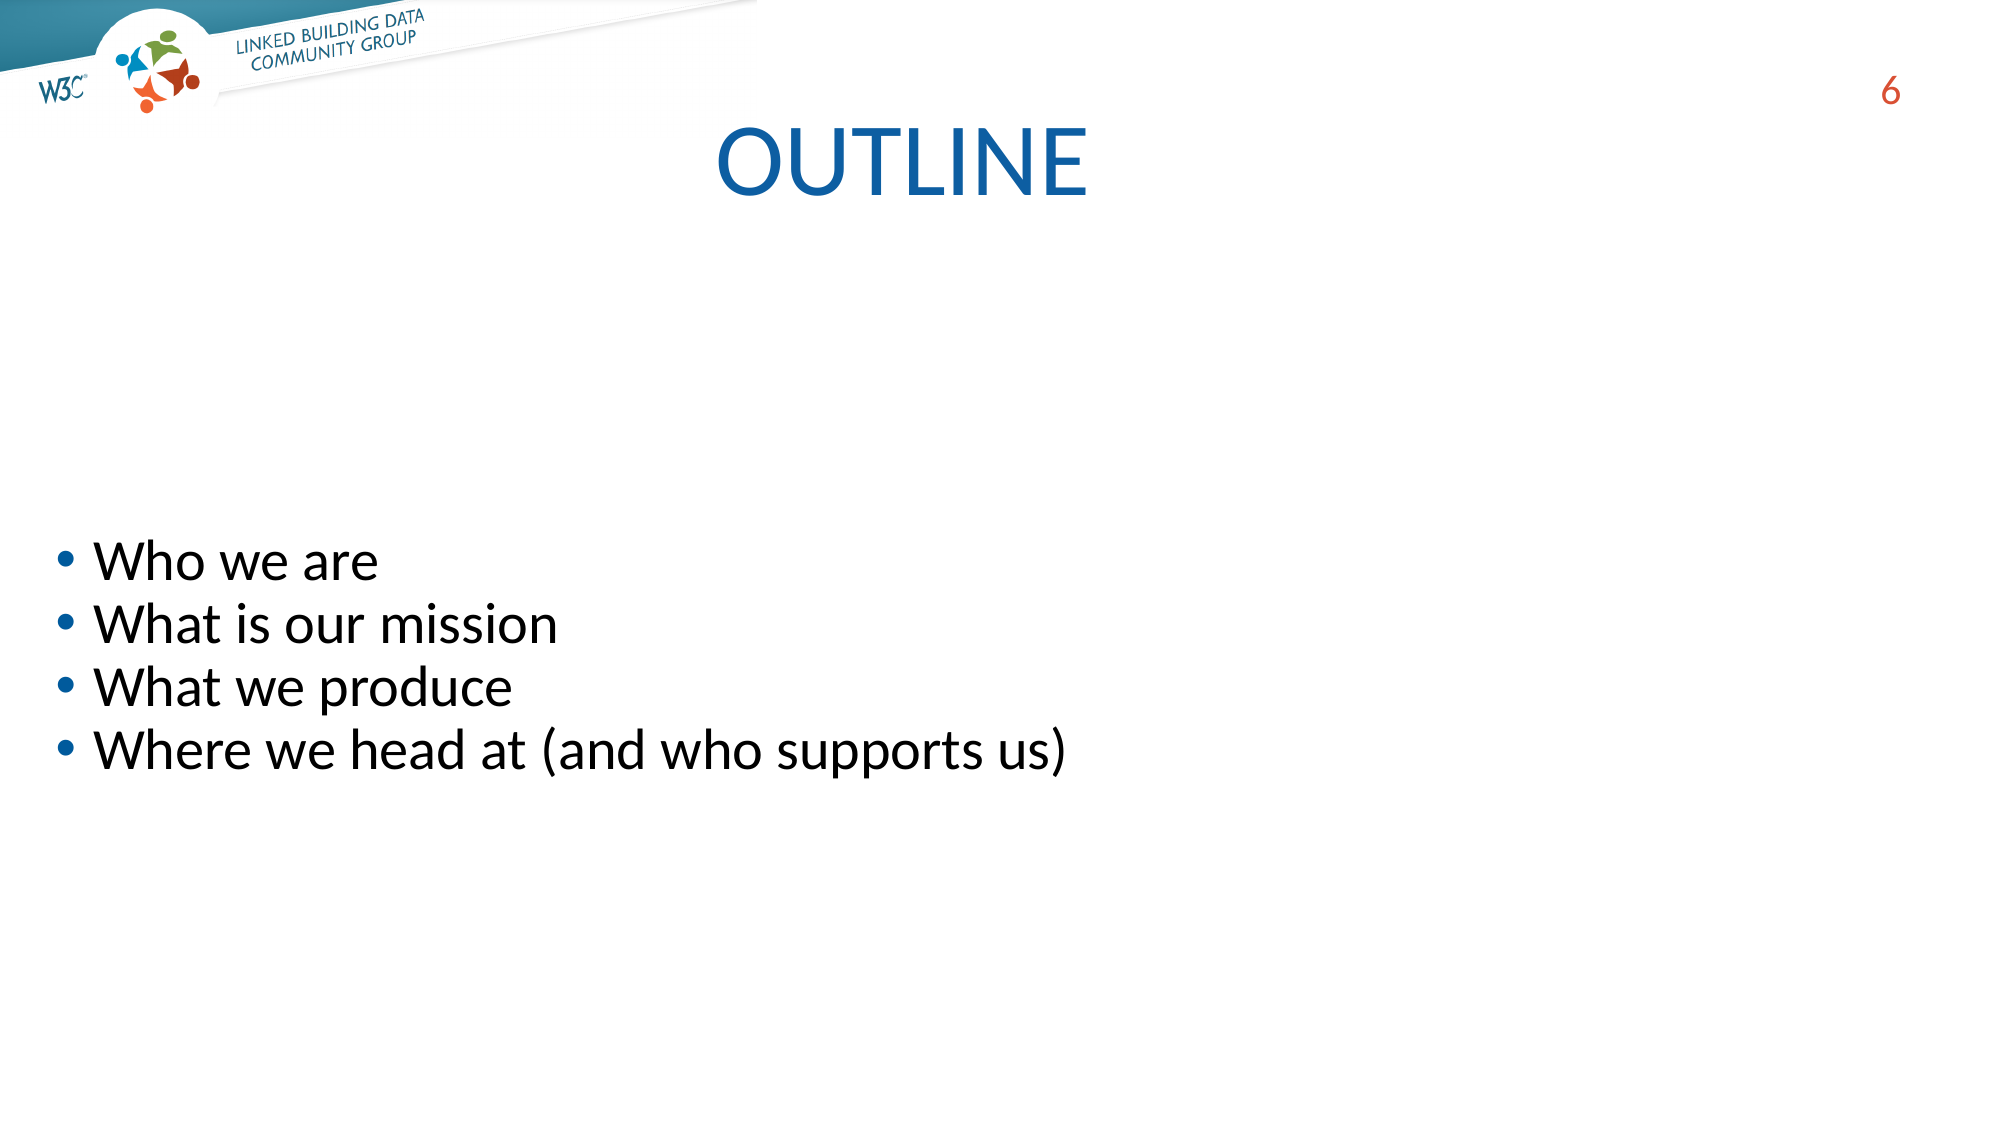

6
# OUTLINE
Who we are
What is our mission
What we produce
Where we head at (and who supports us)